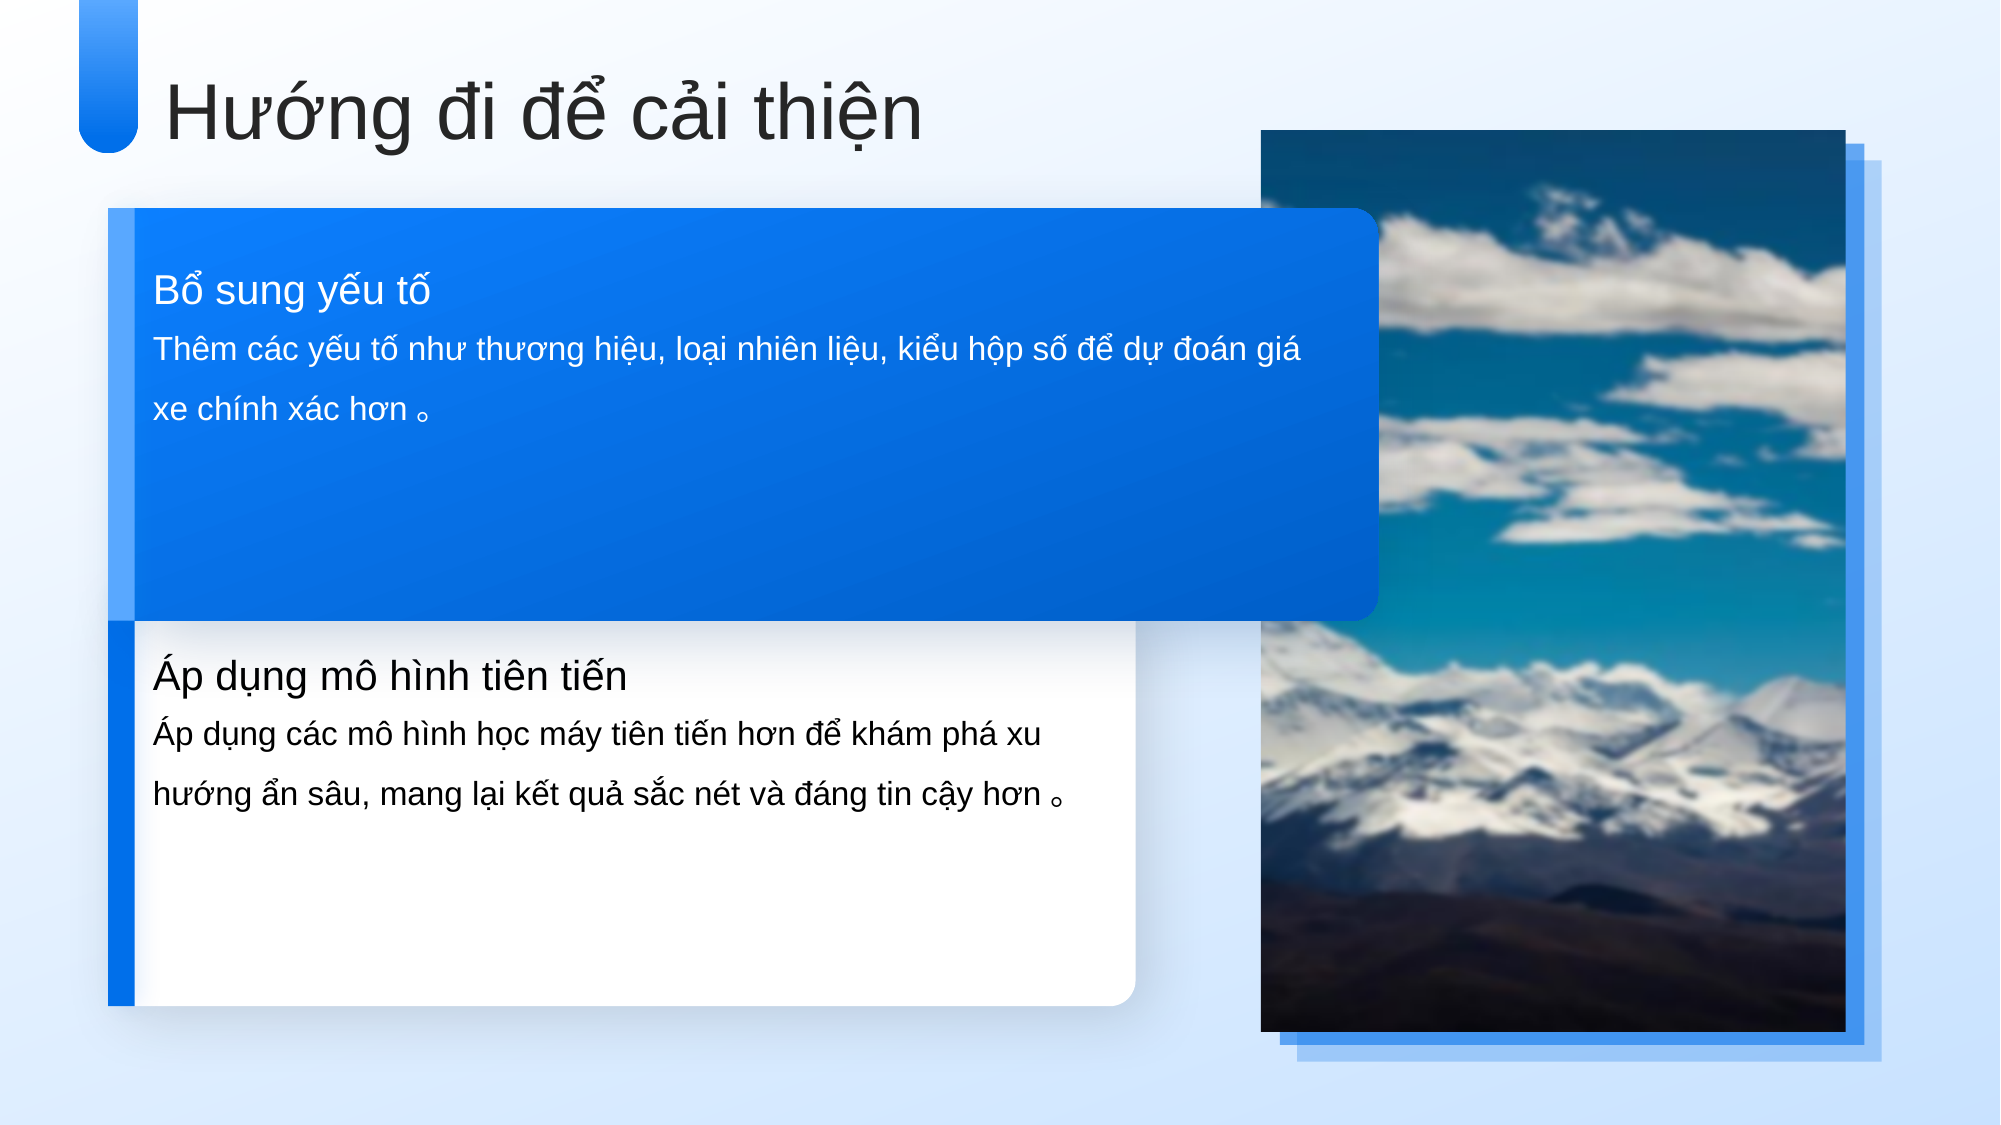

Hướng đi để cải thiện

Bổ sung yếu tố
Thêm các yếu tố như thương hiệu, loại nhiên liệu, kiểu hộp số để dự đoán giá xe chính xác hơn。

Áp dụng mô hình tiên tiến
Áp dụng các mô hình học máy tiên tiến hơn để khám phá xu hướng ẩn sâu, mang lại kết quả sắc nét và đáng tin cậy hơn。